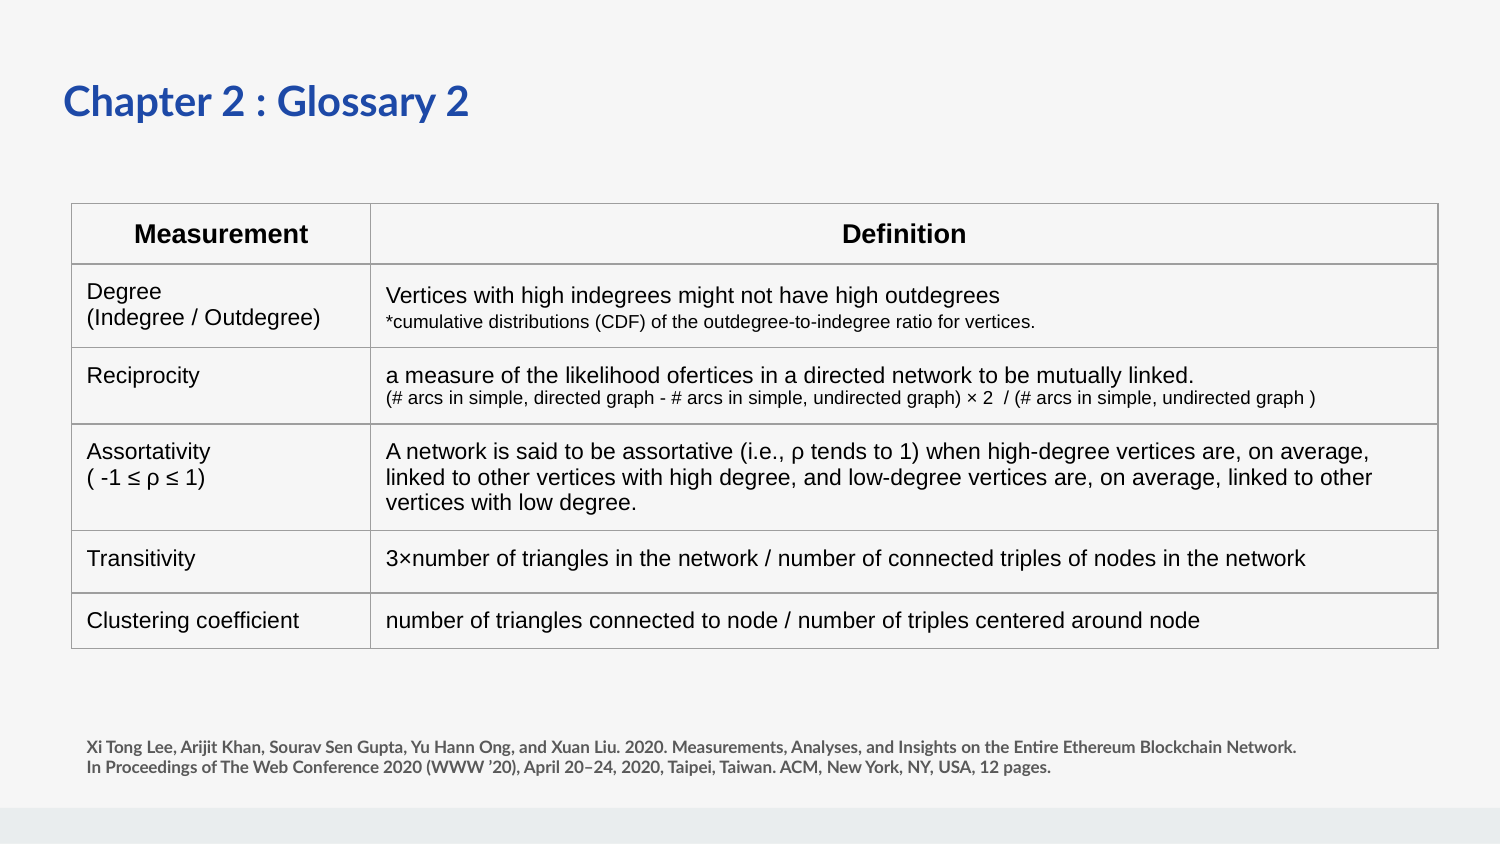

Chapter 2 : Glossary 2
| Measurement | Definition |
| --- | --- |
| Degree (Indegree / Outdegree) | Vertices with high indegrees might not have high outdegrees \*cumulative distributions (CDF) of the outdegree-to-indegree ratio for vertices. |
| Reciprocity | a measure of the likelihood ofertices in a directed network to be mutually linked. (# arcs in simple, directed graph - # arcs in simple, undirected graph) × 2 / (# arcs in simple, undirected graph ) |
| Assortativity ( -1 ≤ ρ ≤ 1) | A network is said to be assortative (i.e., ρ tends to 1) when high-degree vertices are, on average, linked to other vertices with high degree, and low-degree vertices are, on average, linked to other vertices with low degree. |
| Transitivity | 3×number of triangles in the network / number of connected triples of nodes in the network |
| Clustering coefficient | number of triangles connected to node / number of triples centered around node |
Xi Tong Lee, Arijit Khan, Sourav Sen Gupta, Yu Hann Ong, and Xuan Liu. 2020. Measurements, Analyses, and Insights on the Entire Ethereum Blockchain Network.
In Proceedings of The Web Conference 2020 (WWW ’20), April 20–24, 2020, Taipei, Taiwan. ACM, New York, NY, USA, 12 pages.